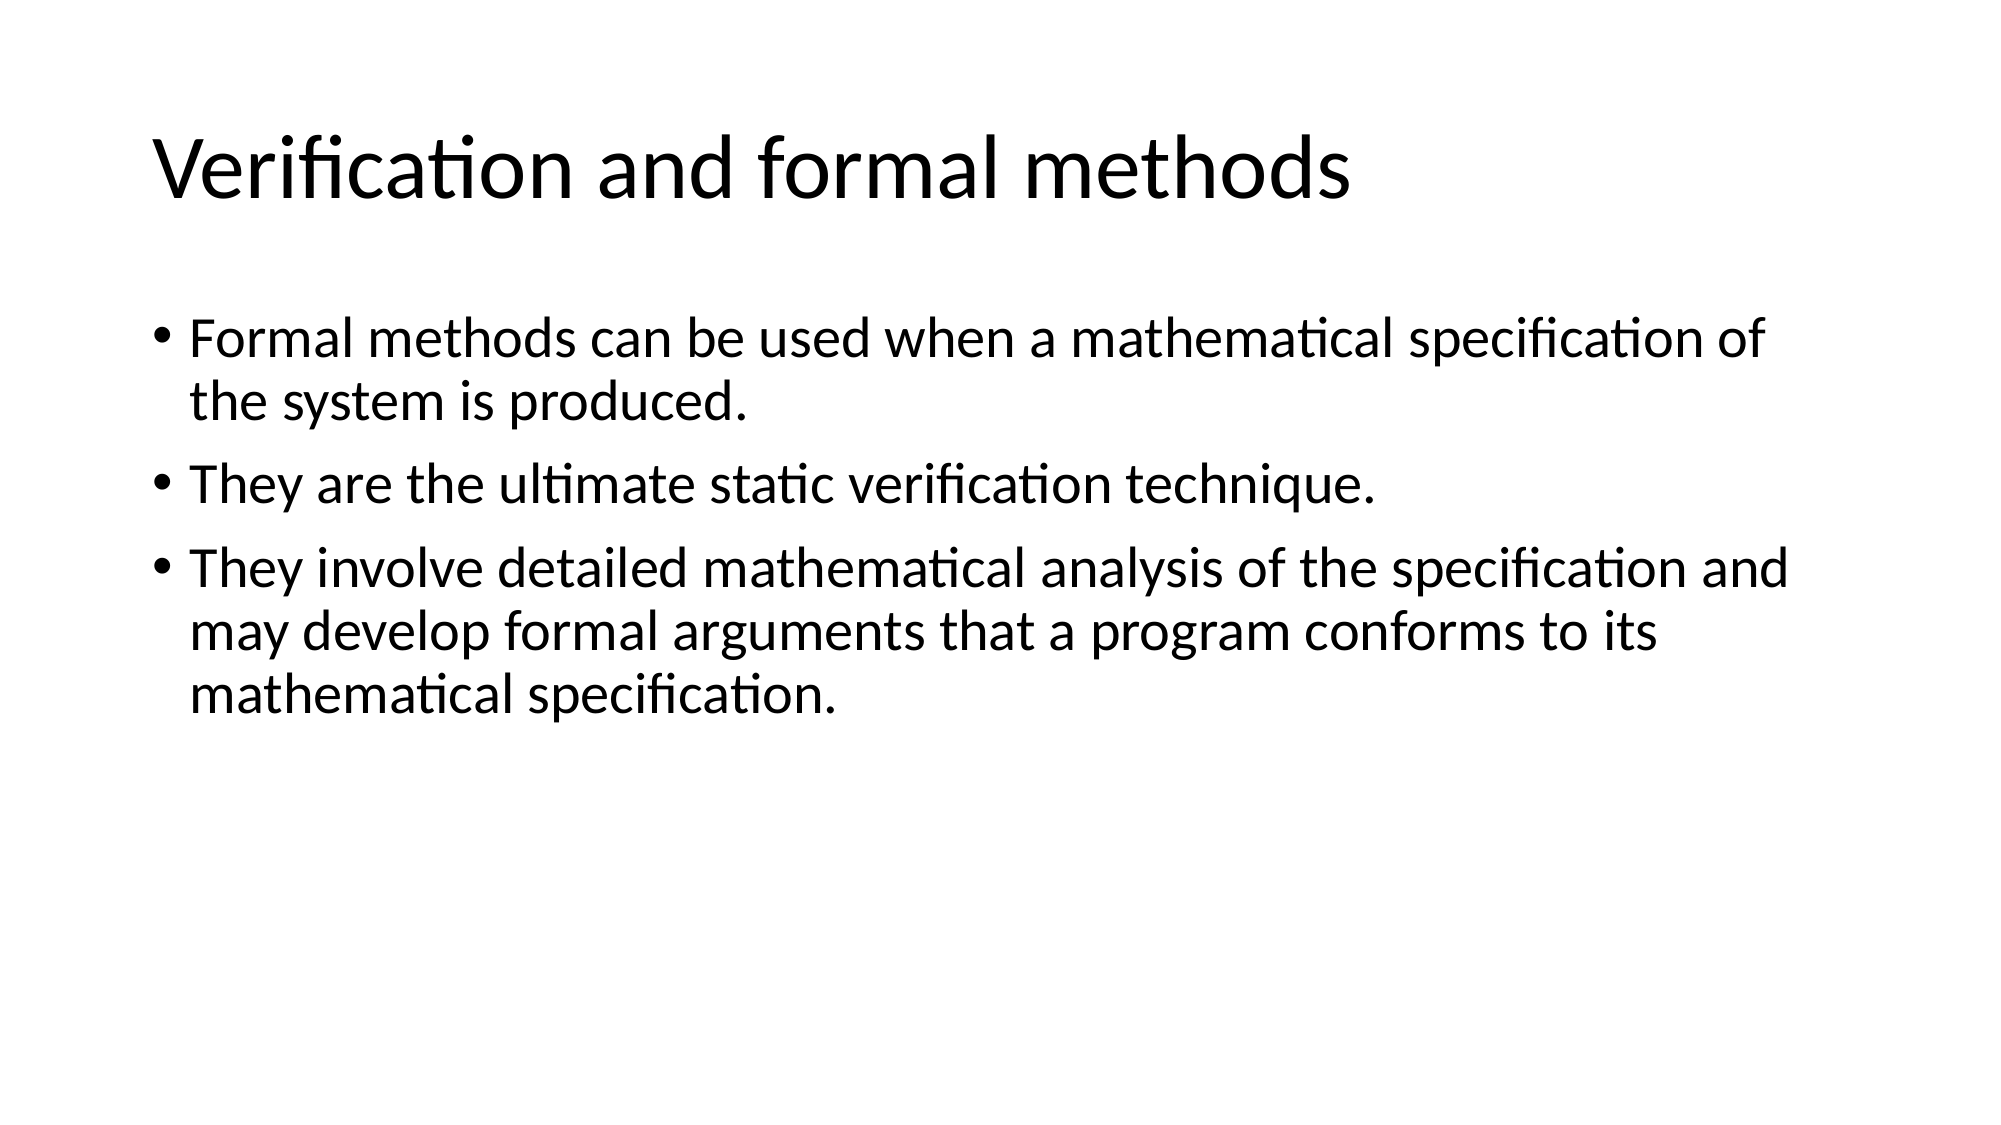

Verification and formal methods
Formal methods can be used when a mathematical specification of the system is produced.
They are the ultimate static verification technique.
They involve detailed mathematical analysis of the specification and may develop formal arguments that a program conforms to its mathematical specification.